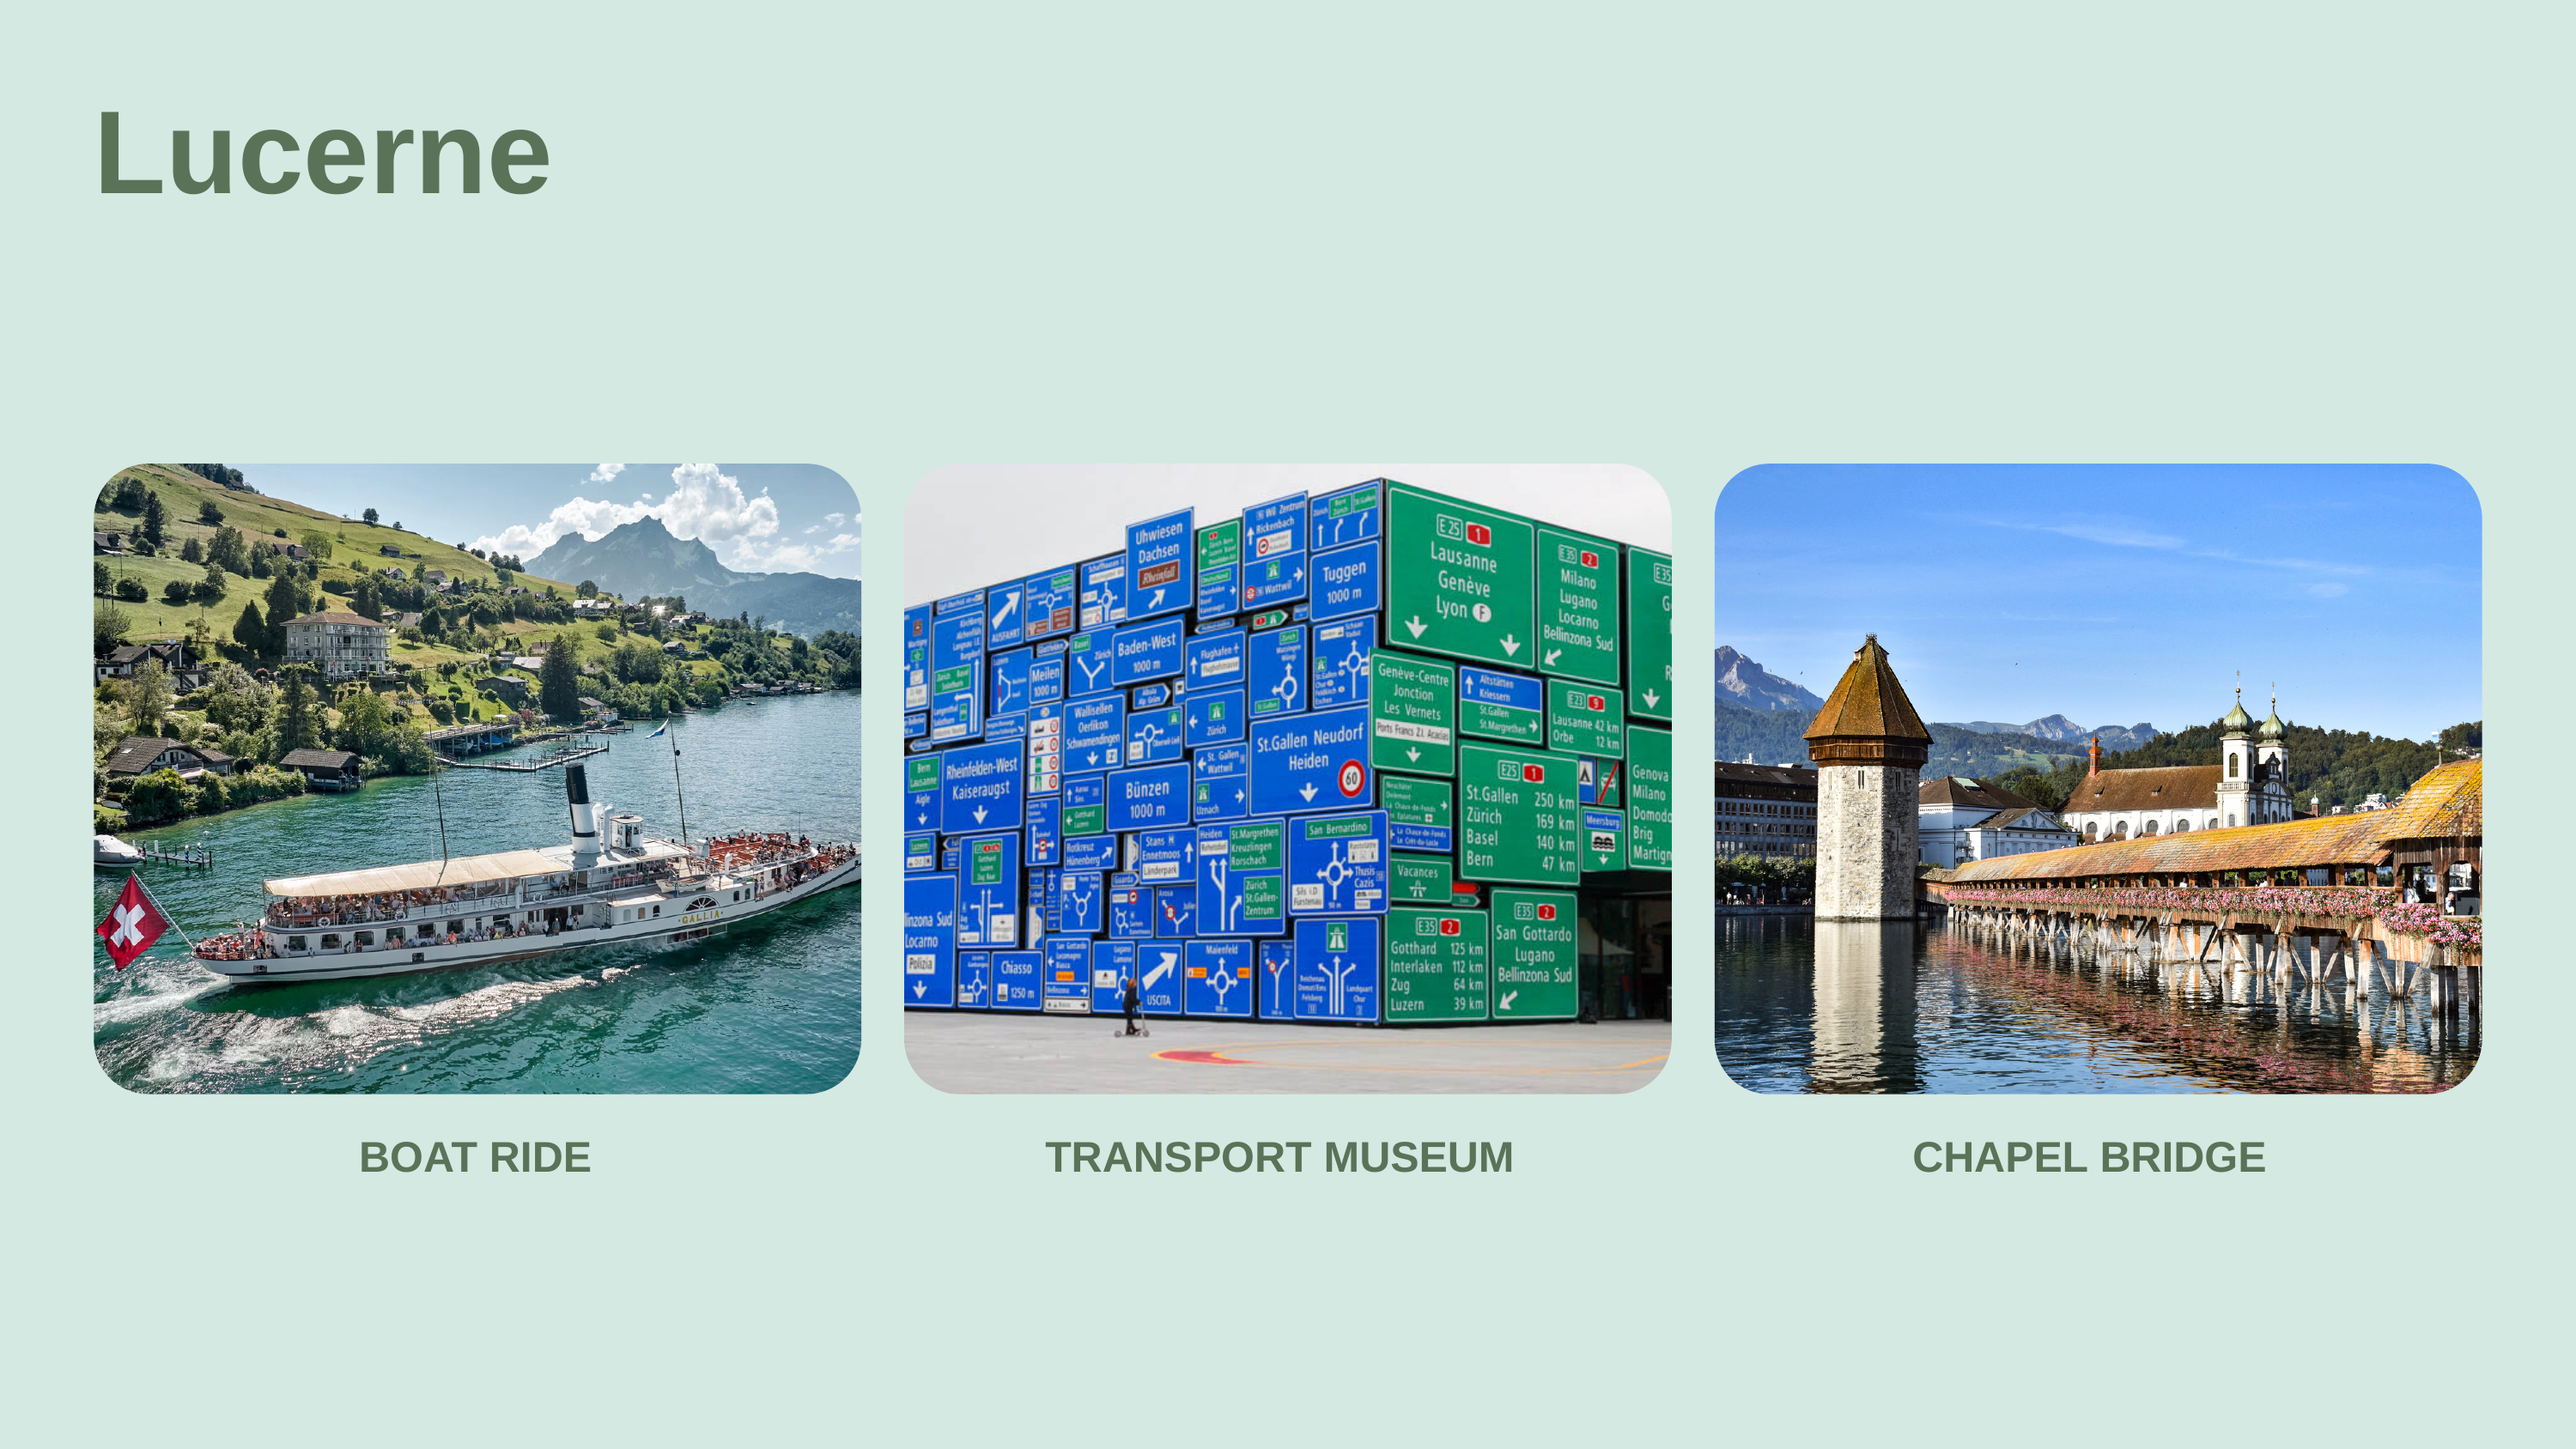

Lucerne

BOAT RIDE
TRANSPORT MUSEUM
CHAPEL BRIDGE